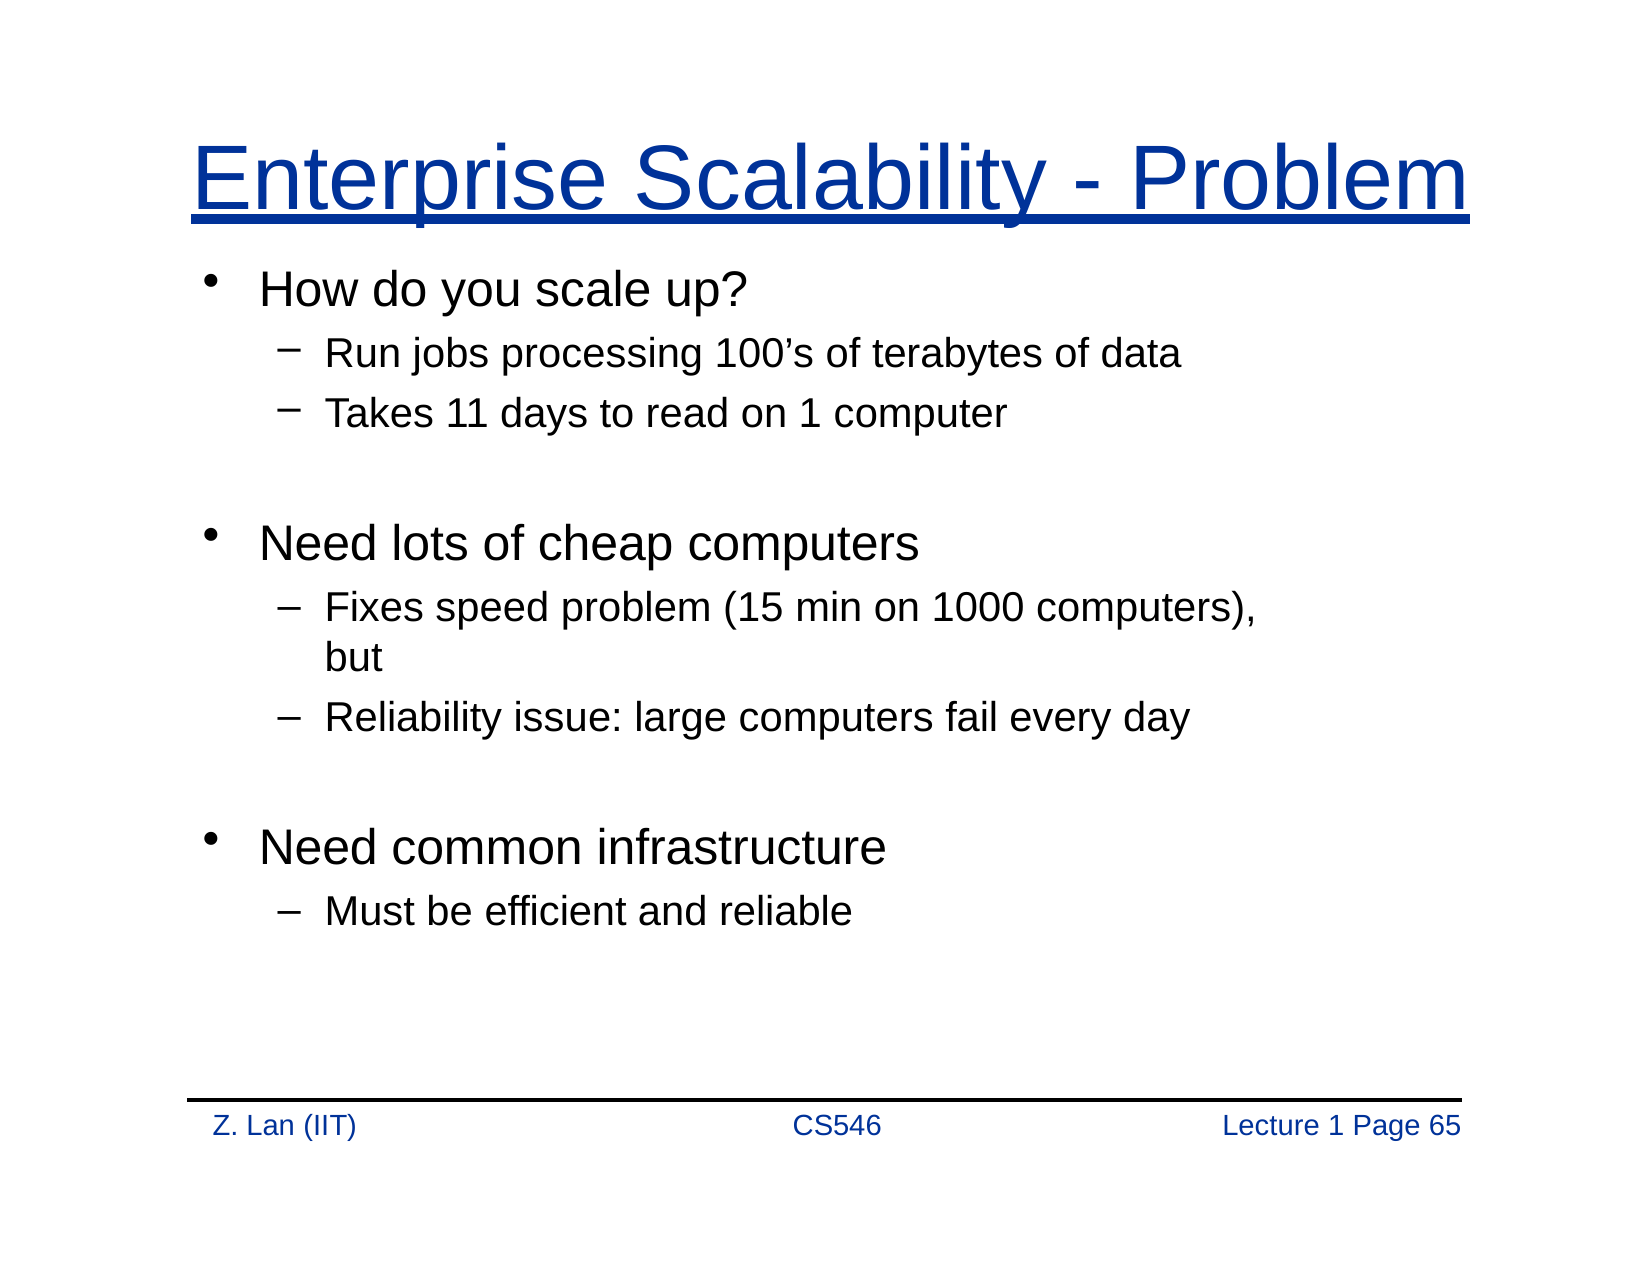

# Enterprise Scalability - Problem
How do you scale up?
Run jobs processing 100’s of terabytes of data
Takes 11 days to read on 1 computer

Need lots of cheap computers
Fixes speed problem (15 min on 1000 computers), but
Reliability issue: large computers fail every day

Need common infrastructure
Must be efficient and reliable

Z. Lan (IIT)
CS546
Lecture 1 Page 65